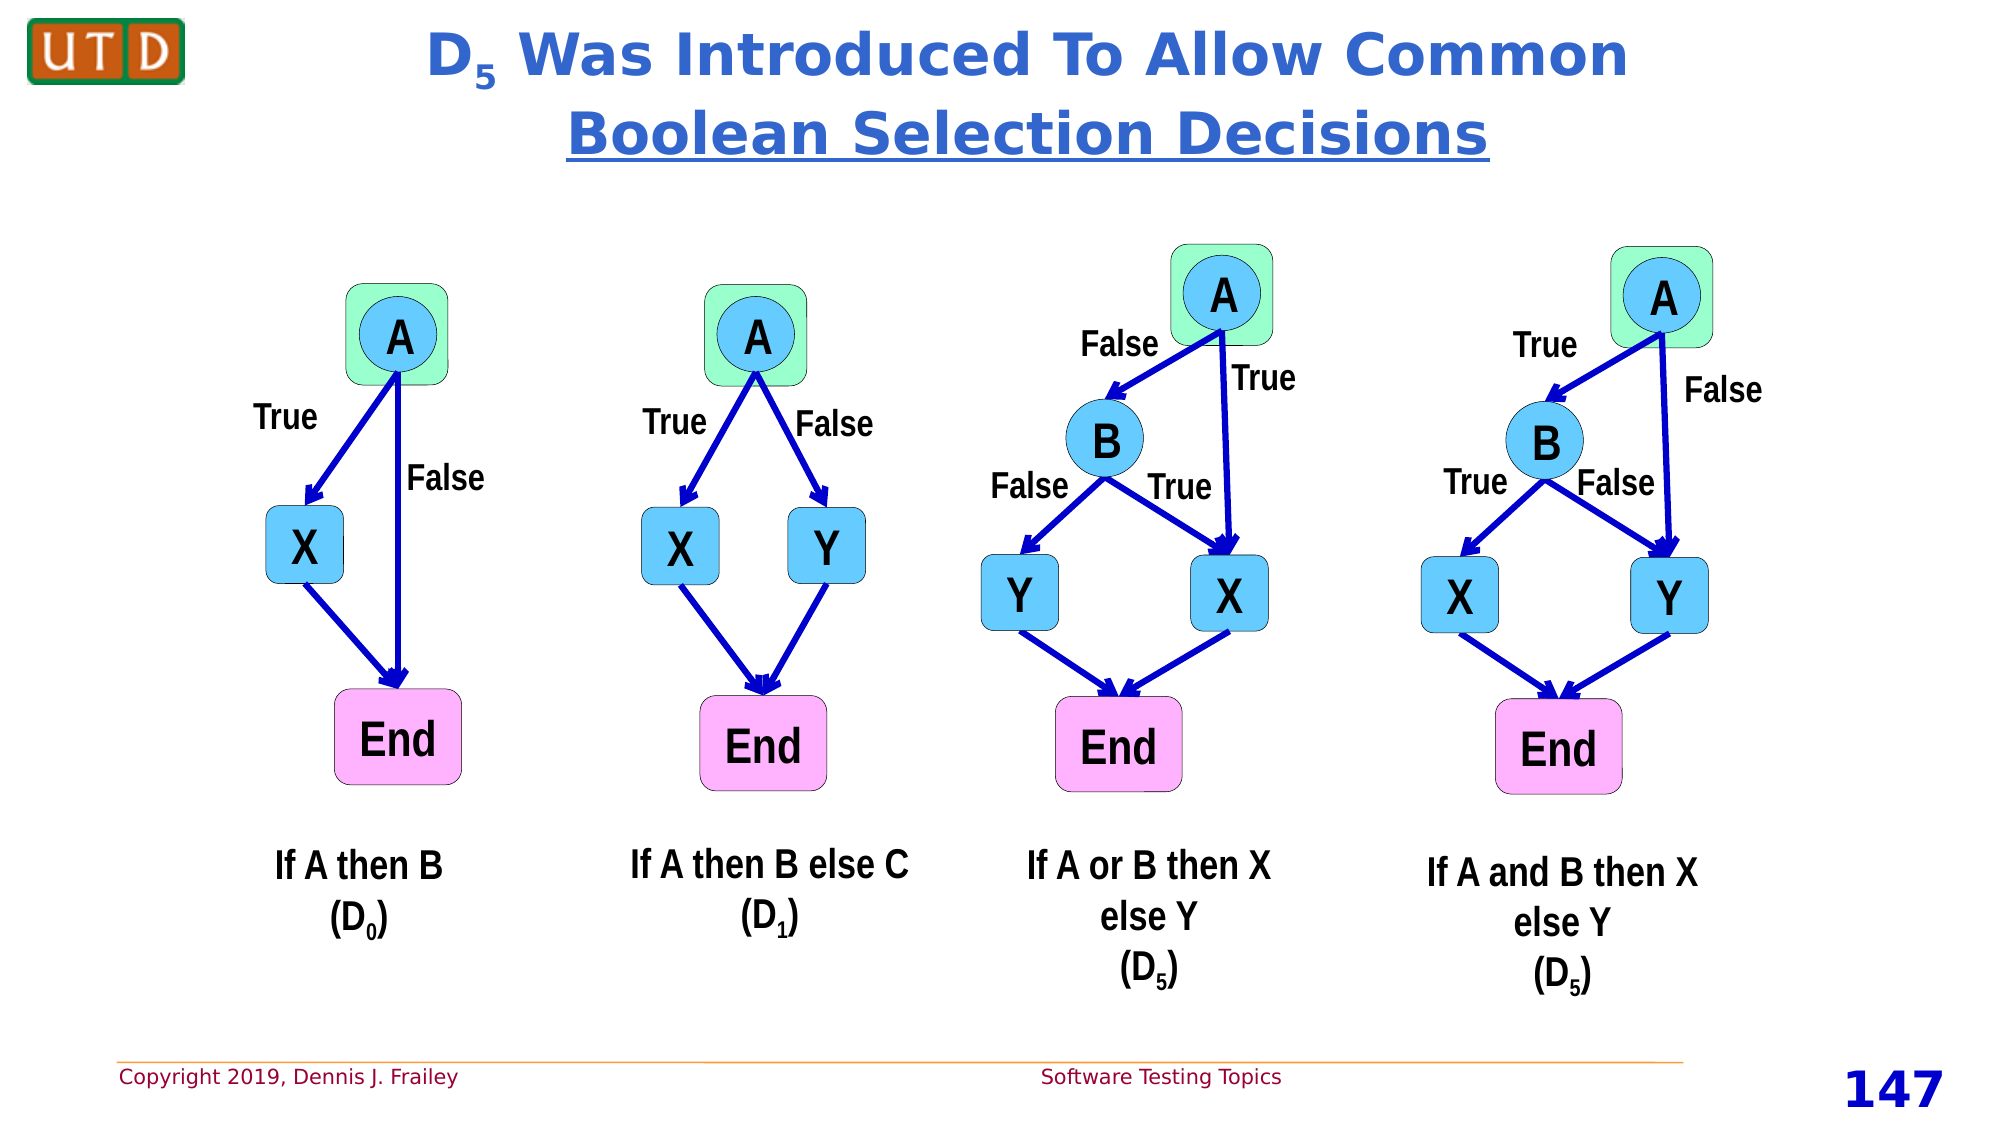

# D5 Was Introduced To Allow Common Boolean Selection Decisions

A
False
True
B
False
True
Y
X
End

A
True
False
B
True
False
X
Y
End

A
True
False
X
End

A
True
False
X
Y
End
If A then B else C
(D1)
If A then B
(D0)
If A or B then X else Y
(D5)
If A and B then X else Y
(D5)